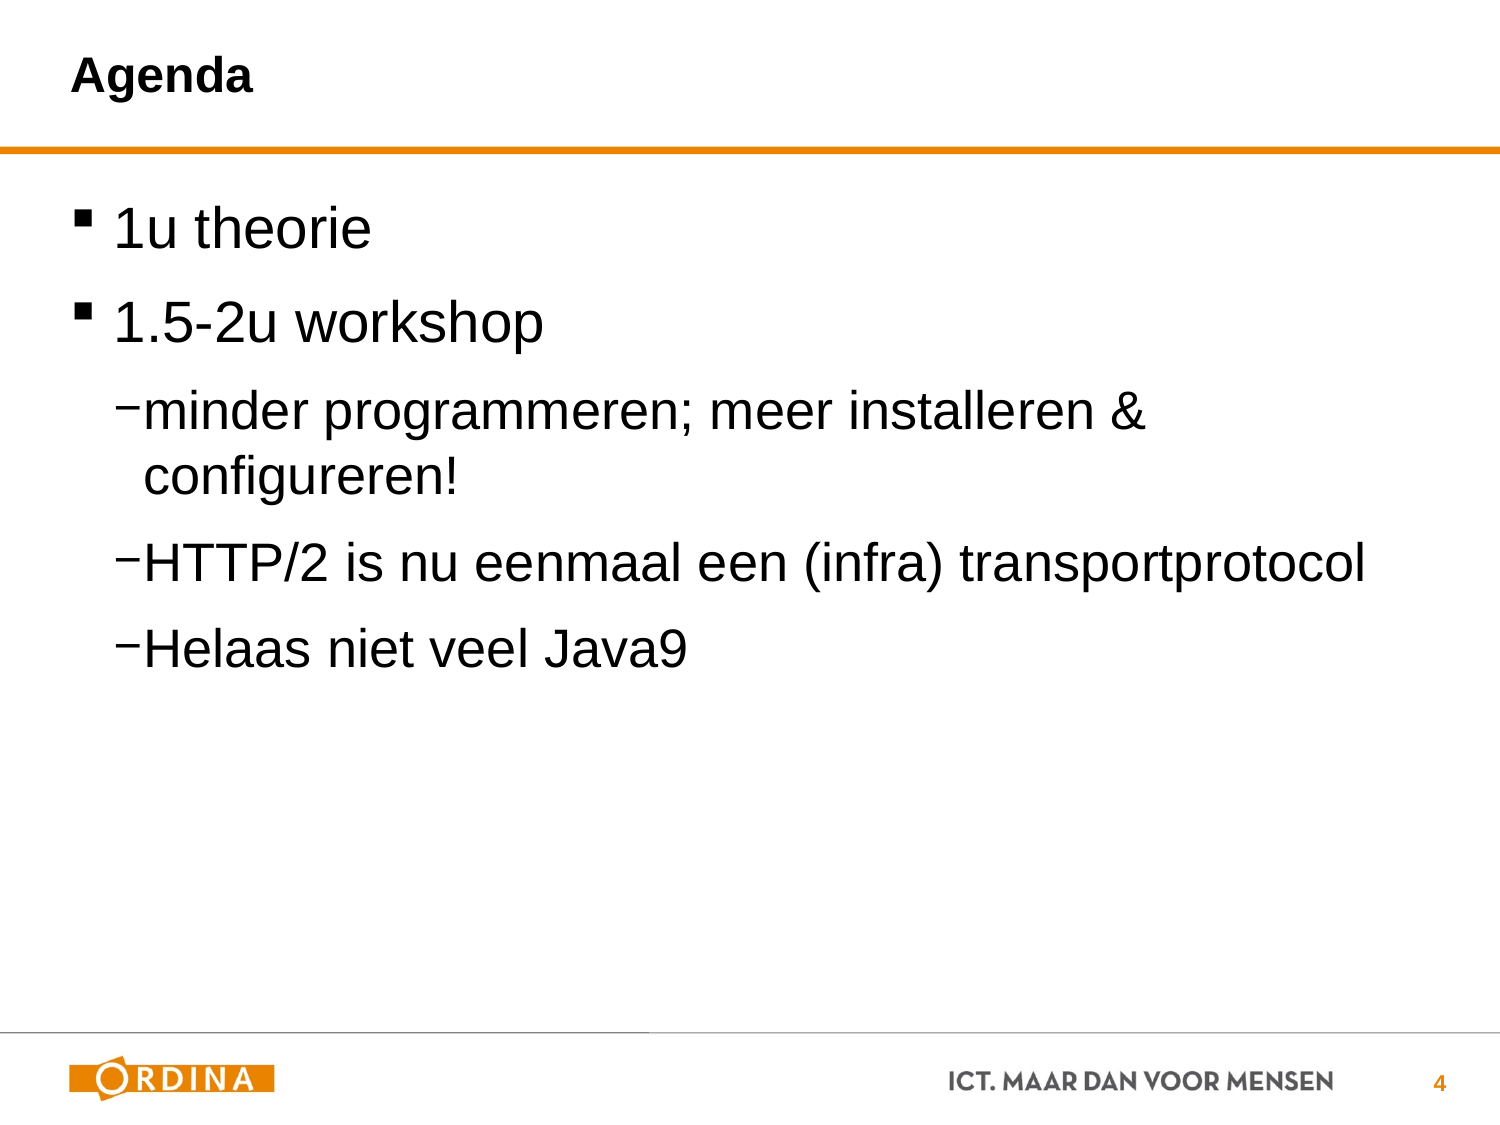

# Agenda
1u theorie
1.5-2u workshop
minder programmeren; meer installeren & configureren!
HTTP/2 is nu eenmaal een (infra) transportprotocol
Helaas niet veel Java9

4